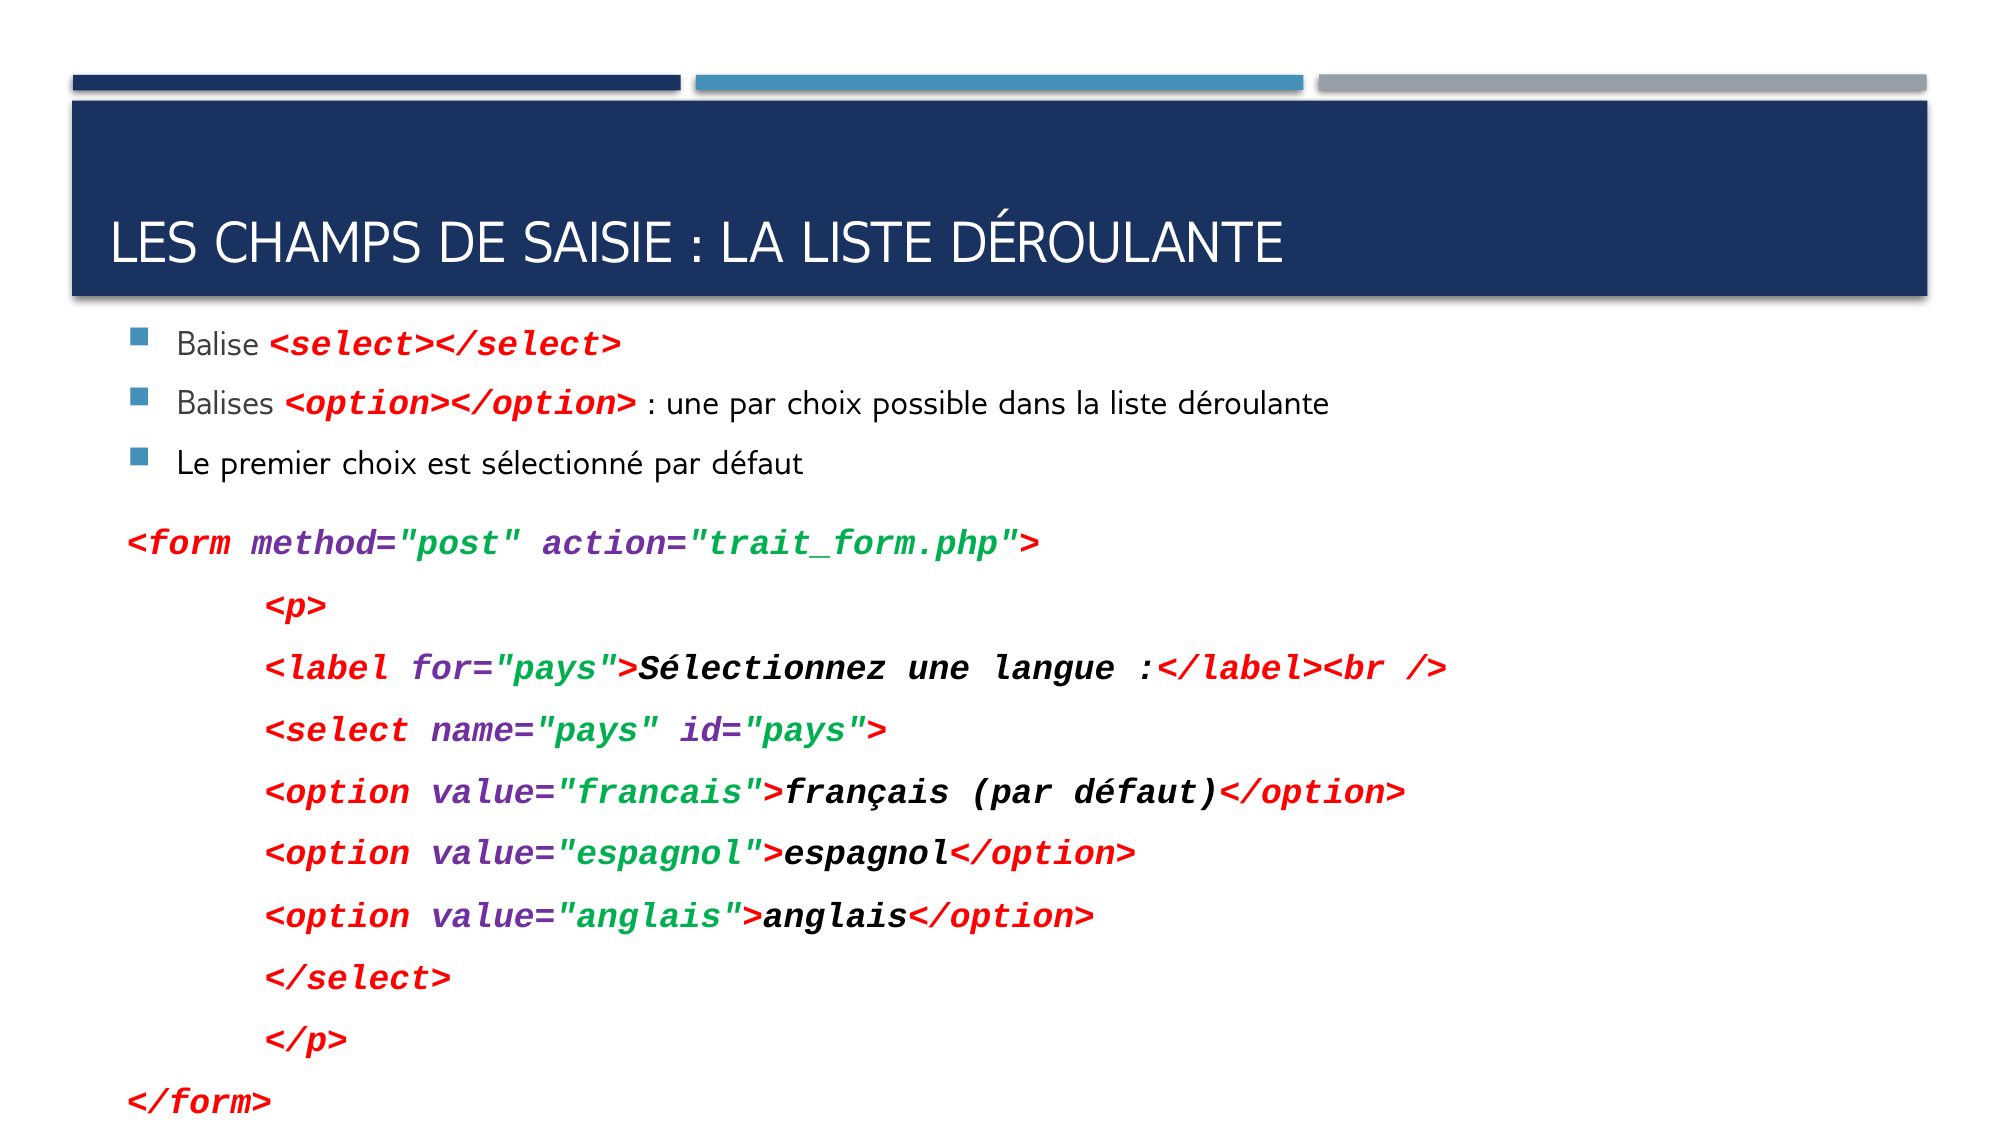

# Les champs de saisie : la liste déroulante
Balise <select></select>
Balises <option></option> : une par choix possible dans la liste déroulante
Le premier choix est sélectionné par défaut
<form method="post" action="trait_form.php">
	<p>
		<label for="pays">Sélectionnez une langue :</label><br />
		<select name="pays" id="pays">
			<option value="francais">français (par défaut)</option>
			<option value="espagnol">espagnol</option>
			<option value="anglais">anglais</option>
		</select>
	</p>
</form>